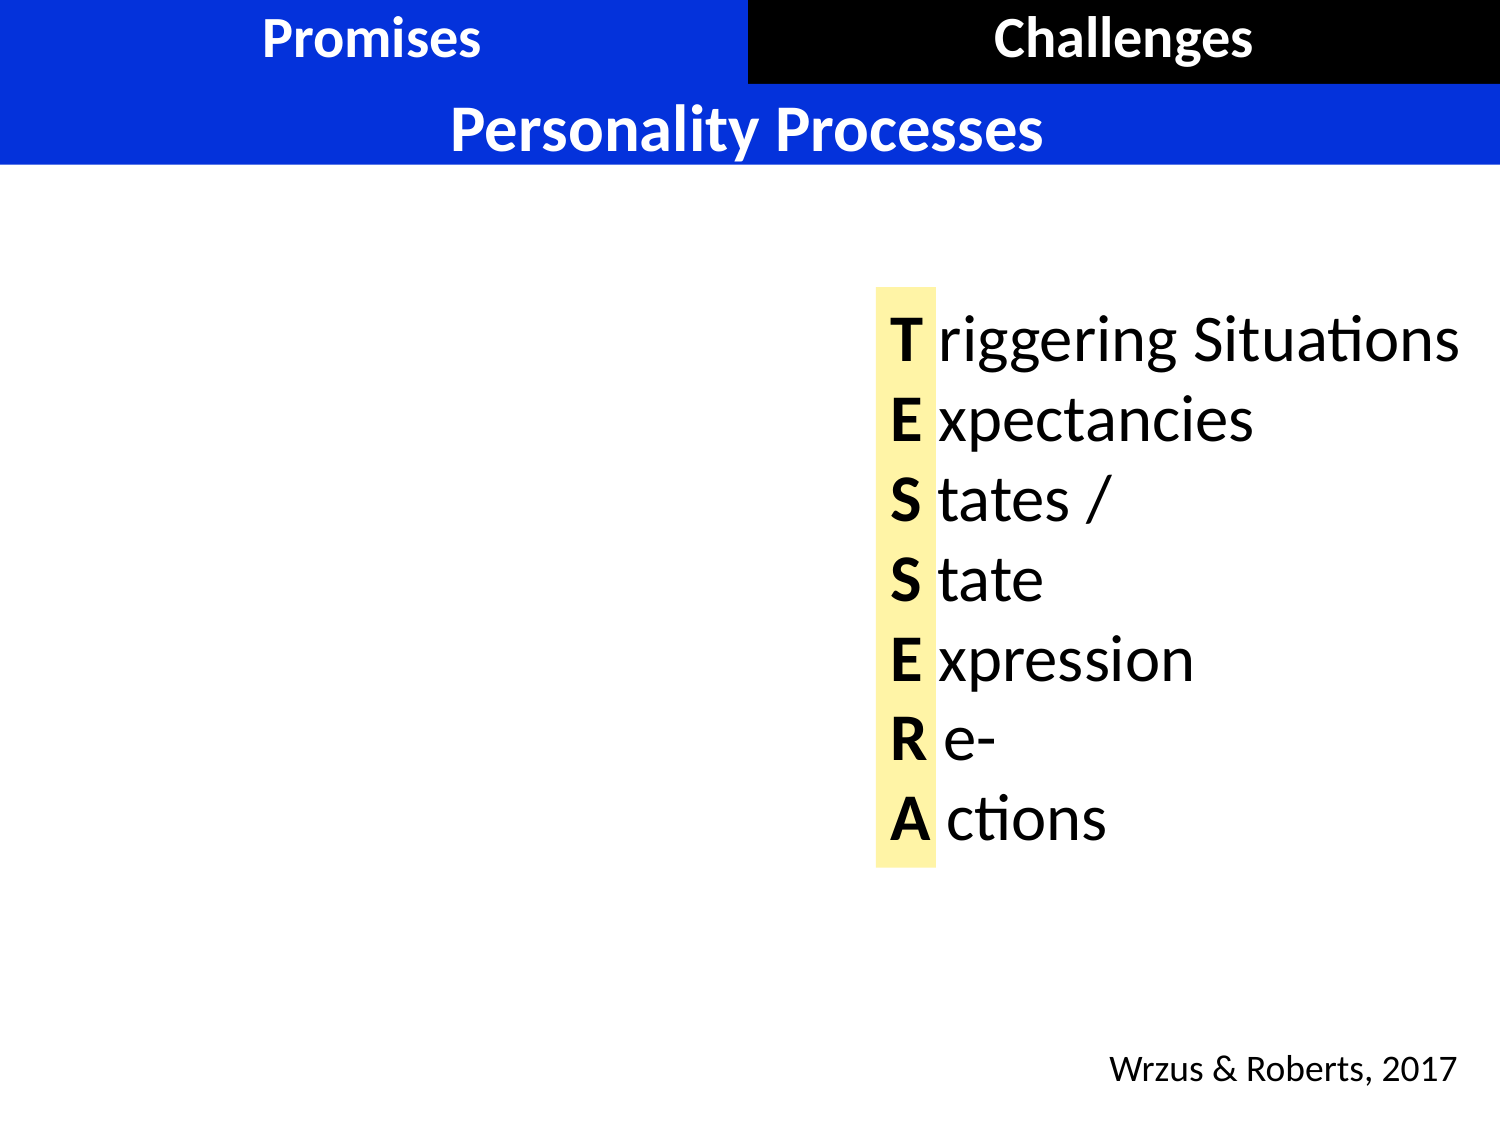

| Promises | Challenges |
| --- | --- |
Personality Processes

T riggering Situations
E xpectancies
S tates /
S tate
E xpression
R e-
A ctions
Wrzus & Roberts, 2017